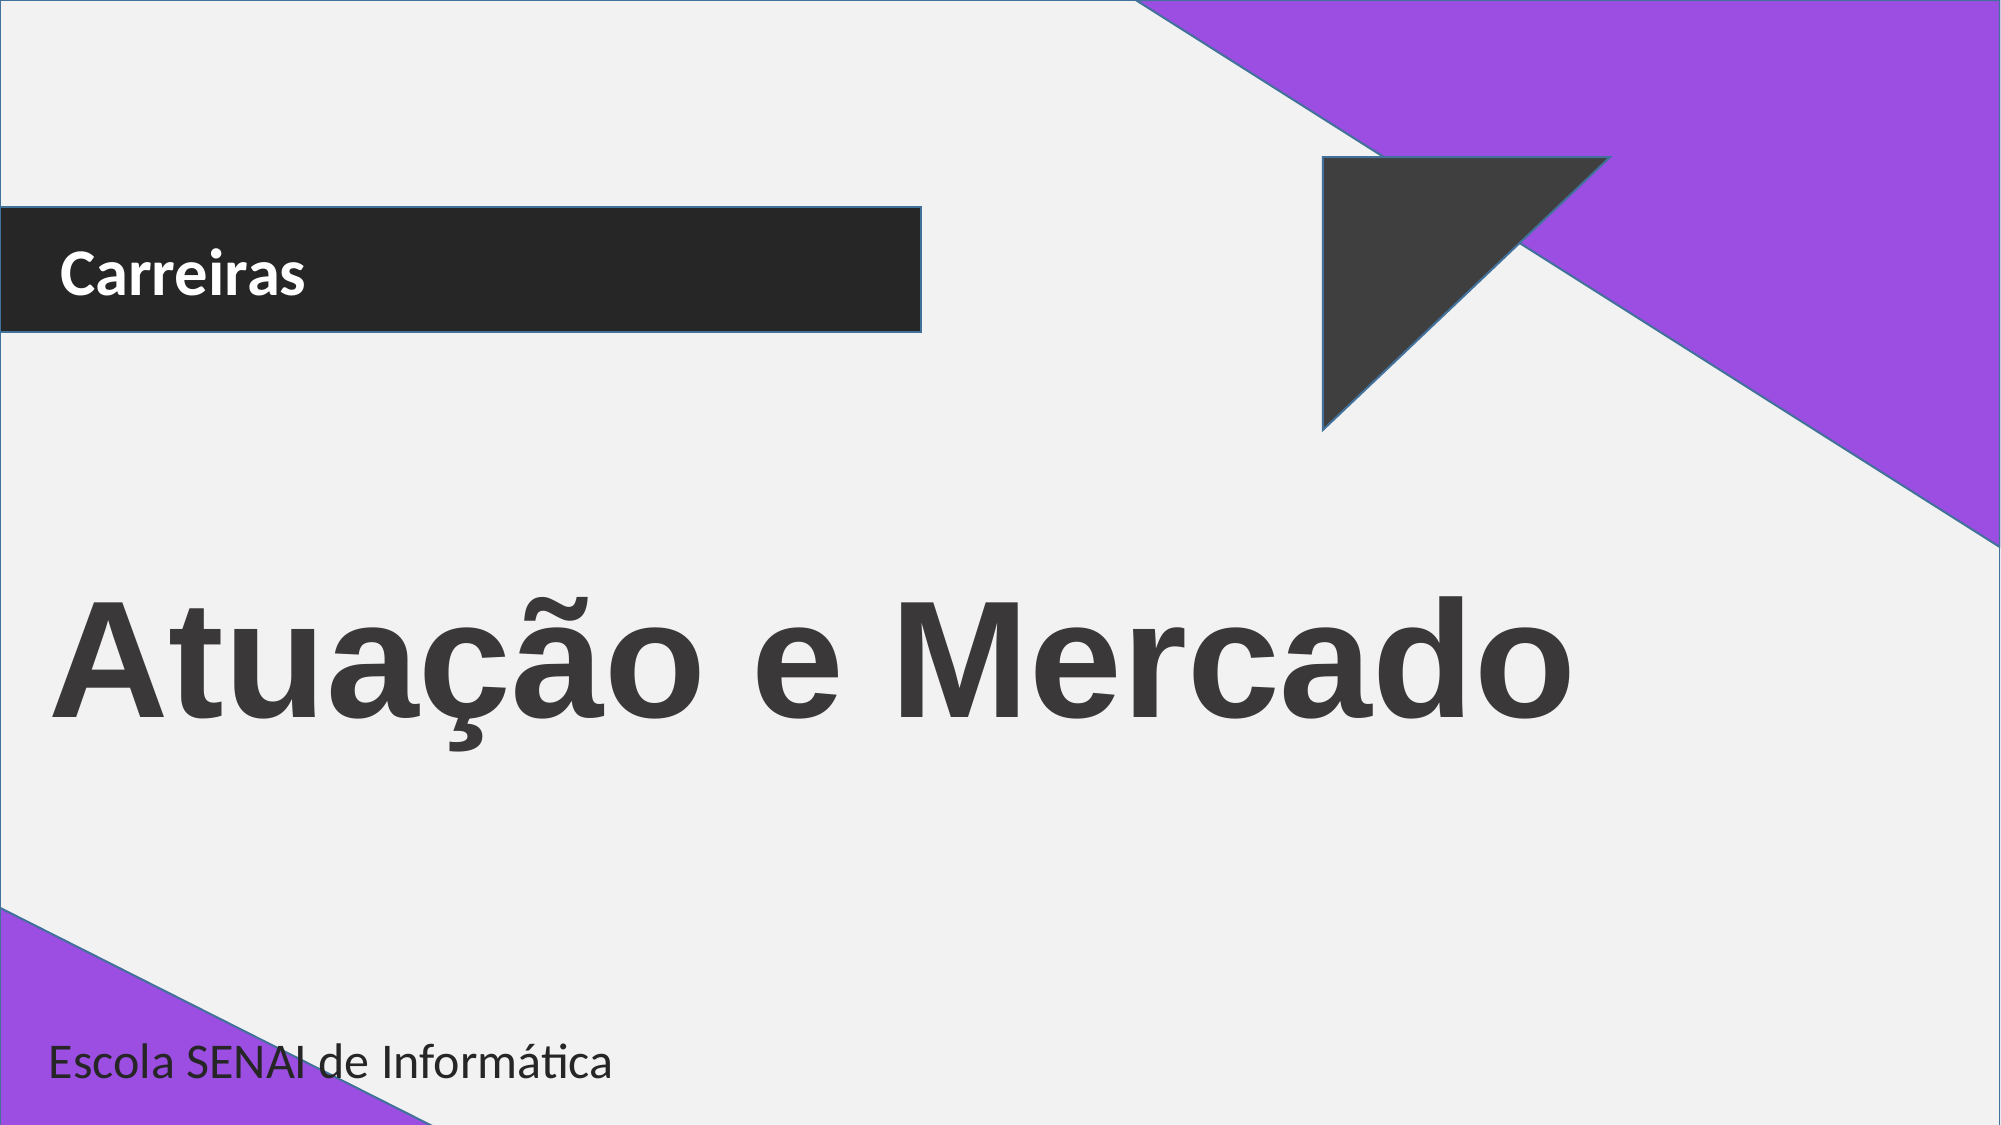

Carreiras
Atuação e Mercado

Escola SENAI de Informática